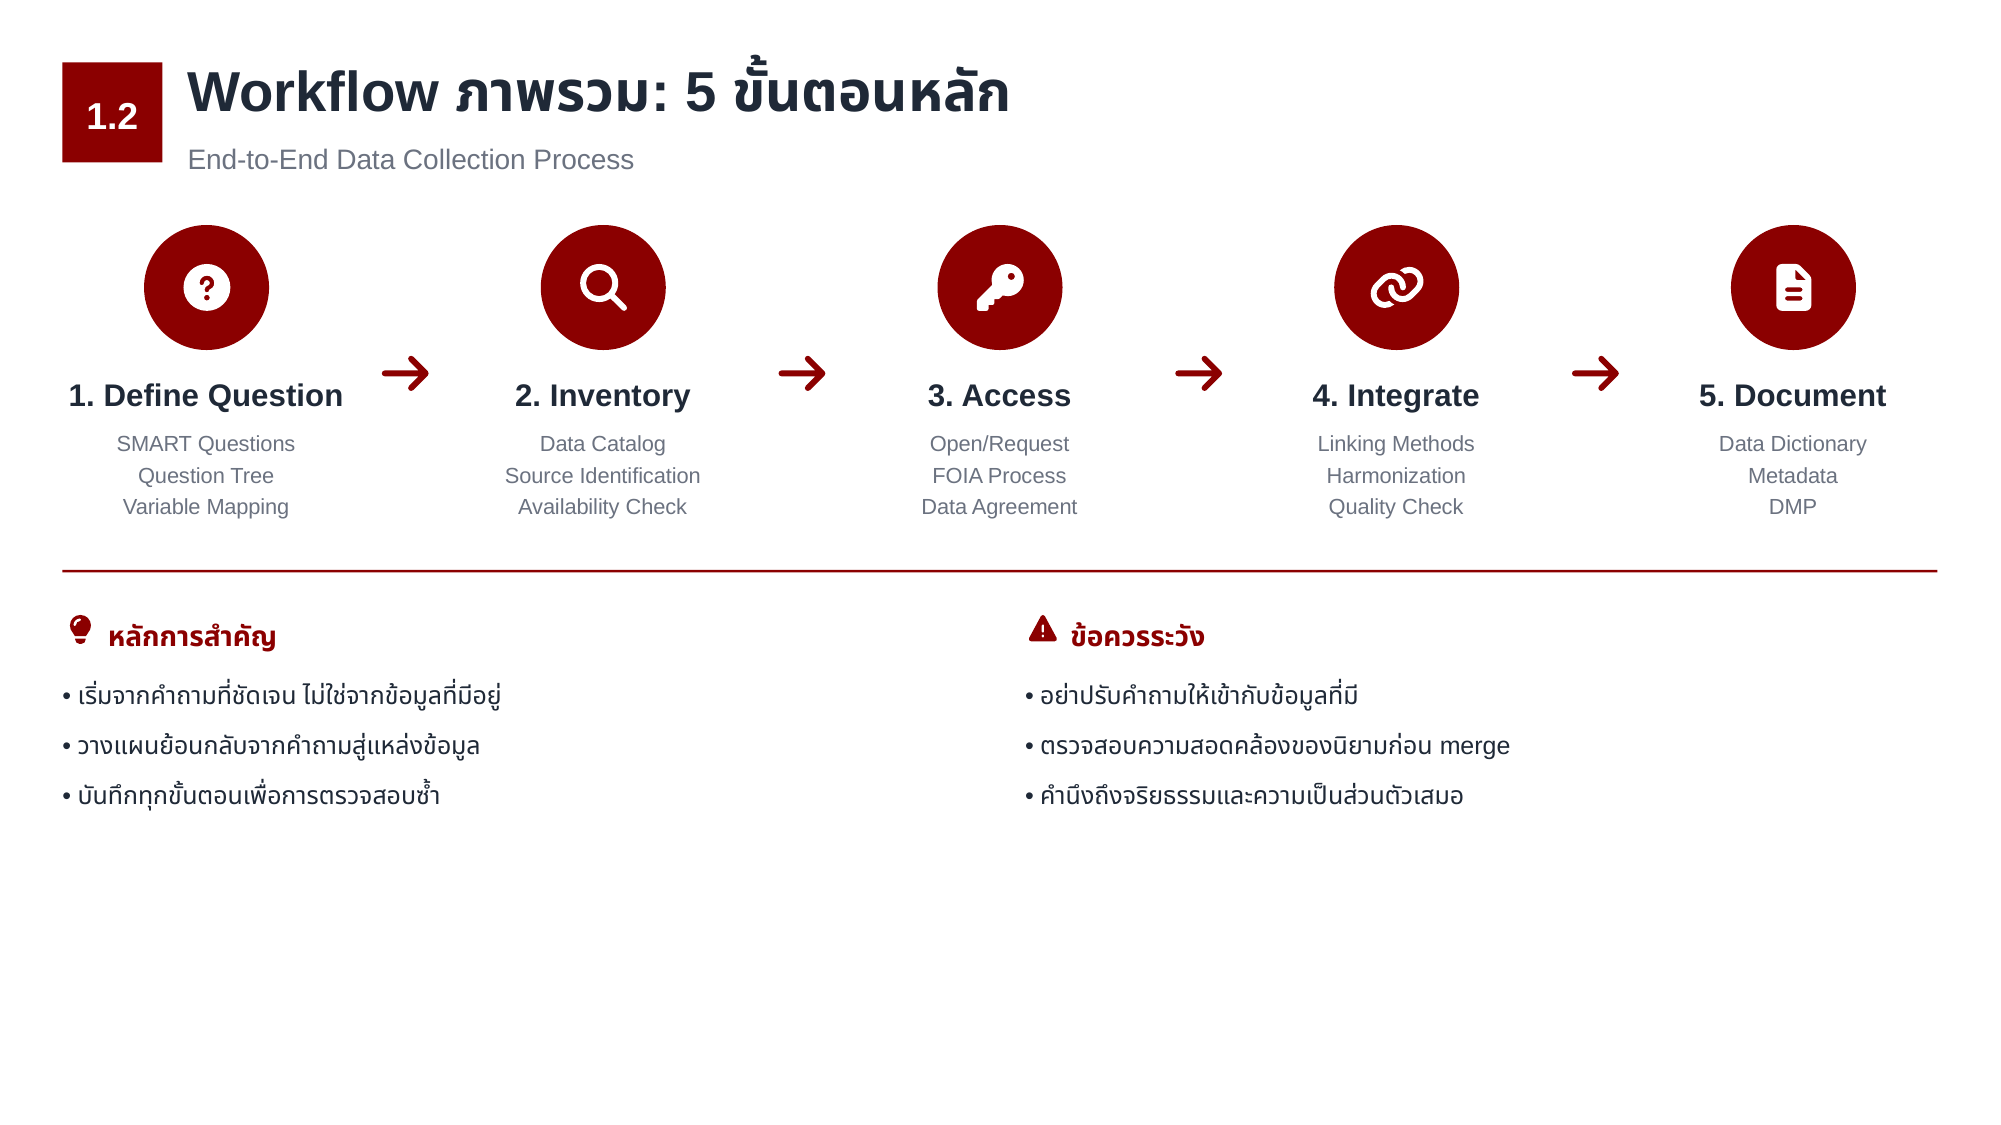

1.2

Workflow ภาพรวม: 5 ขั้นตอนหลัก
End-to-End Data Collection Process

1. Define Question
2. Inventory
3. Access
4. Integrate
5. Document
SMART Questions
Question Tree
Variable Mapping
Data Catalog
Source Identification
Availability Check
Open/Request
FOIA Process
Data Agreement
Linking Methods
Harmonization
Quality Check
Data Dictionary
Metadata
DMP

หลักการสำคัญ
ข้อควรระวัง

• เริ่มจากคำถามที่ชัดเจน ไม่ใช่จากข้อมูลที่มีอยู่
• อย่าปรับคำถามให้เข้ากับข้อมูลที่มี
• วางแผนย้อนกลับจากคำถามสู่แหล่งข้อมูล
• ตรวจสอบความสอดคล้องของนิยามก่อน merge
• บันทึกทุกขั้นตอนเพื่อการตรวจสอบซ้ำ
• คำนึงถึงจริยธรรมและความเป็นส่วนตัวเสมอ